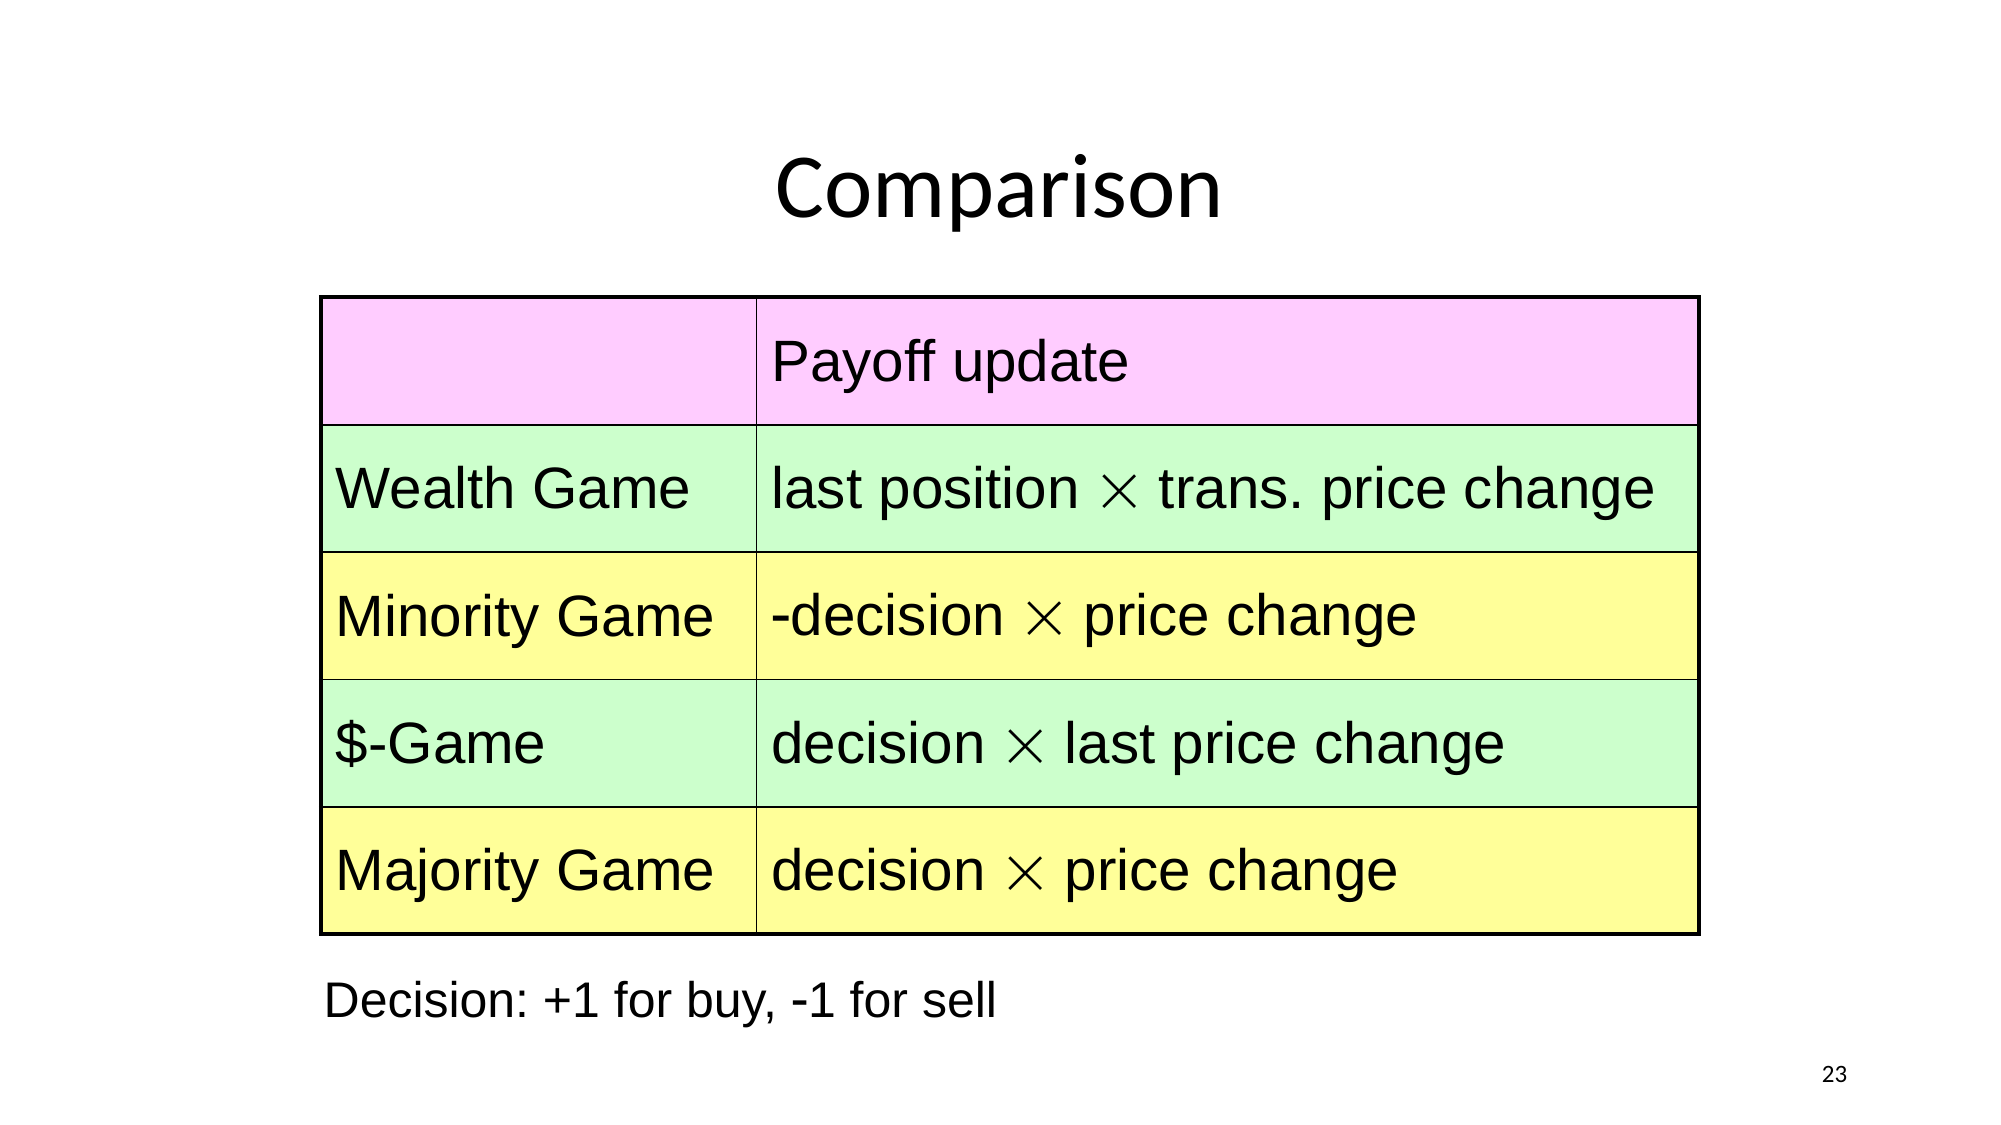

# Comparison
|  | Payoff update |
| --- | --- |
| Wealth Game | last position × trans. price change |
| Minority Game | −decision × price change |
| $-Game | decision × last price change |
| Majority Game | decision × price change |
Decision: +1 for buy, −1 for sell
23